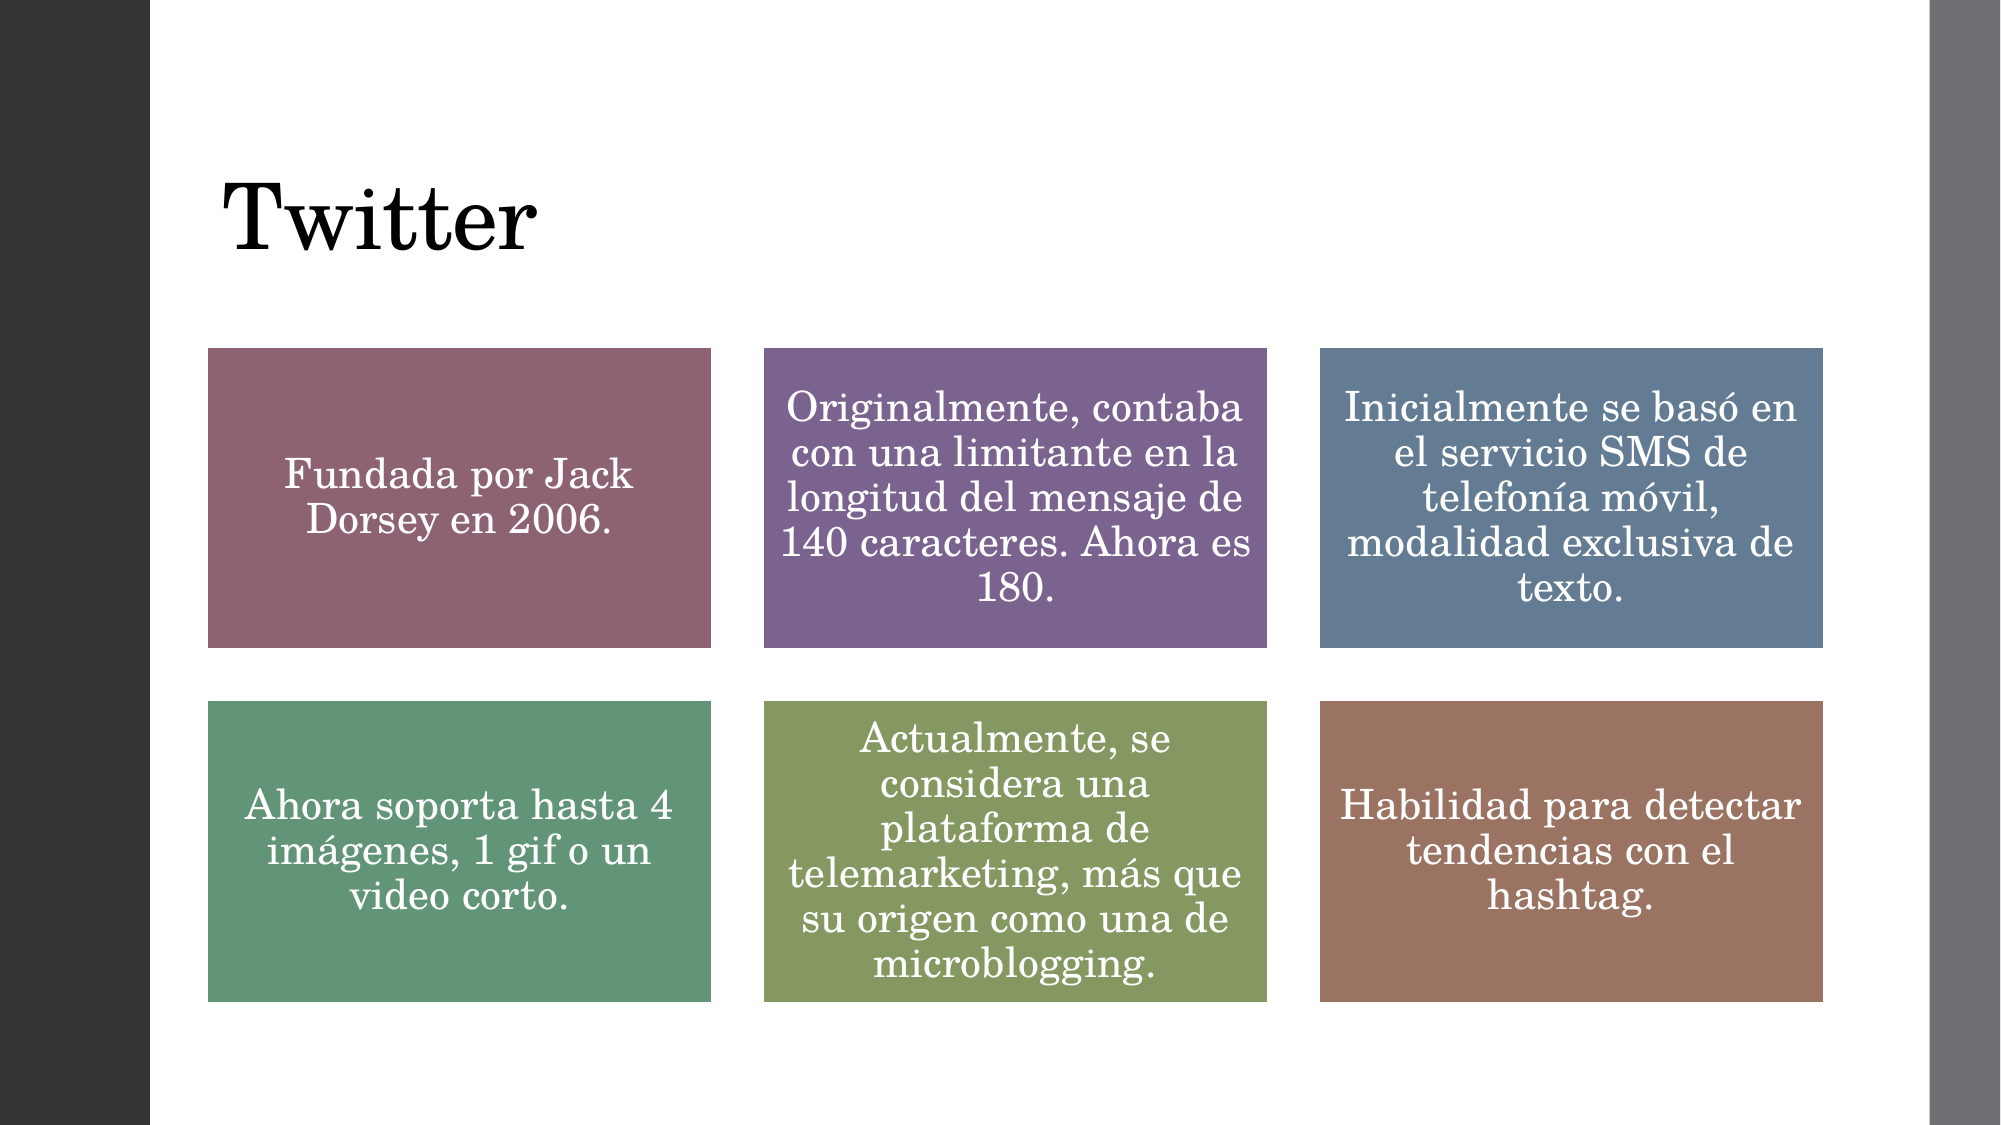

# Twitter
Fundada por Jack Dorsey en 2006.
Originalmente, contaba con una limitante en la longitud del mensaje de 140 caracteres. Ahora es 180.
Inicialmente se basó en el servicio SMS de telefonía móvil, modalidad exclusiva de texto.
Ahora soporta hasta 4 imágenes, 1 gif o un video corto.
Actualmente, se considera una plataforma de telemarketing, más que su origen como una de microblogging.
Habilidad para detectar tendencias con el hashtag.